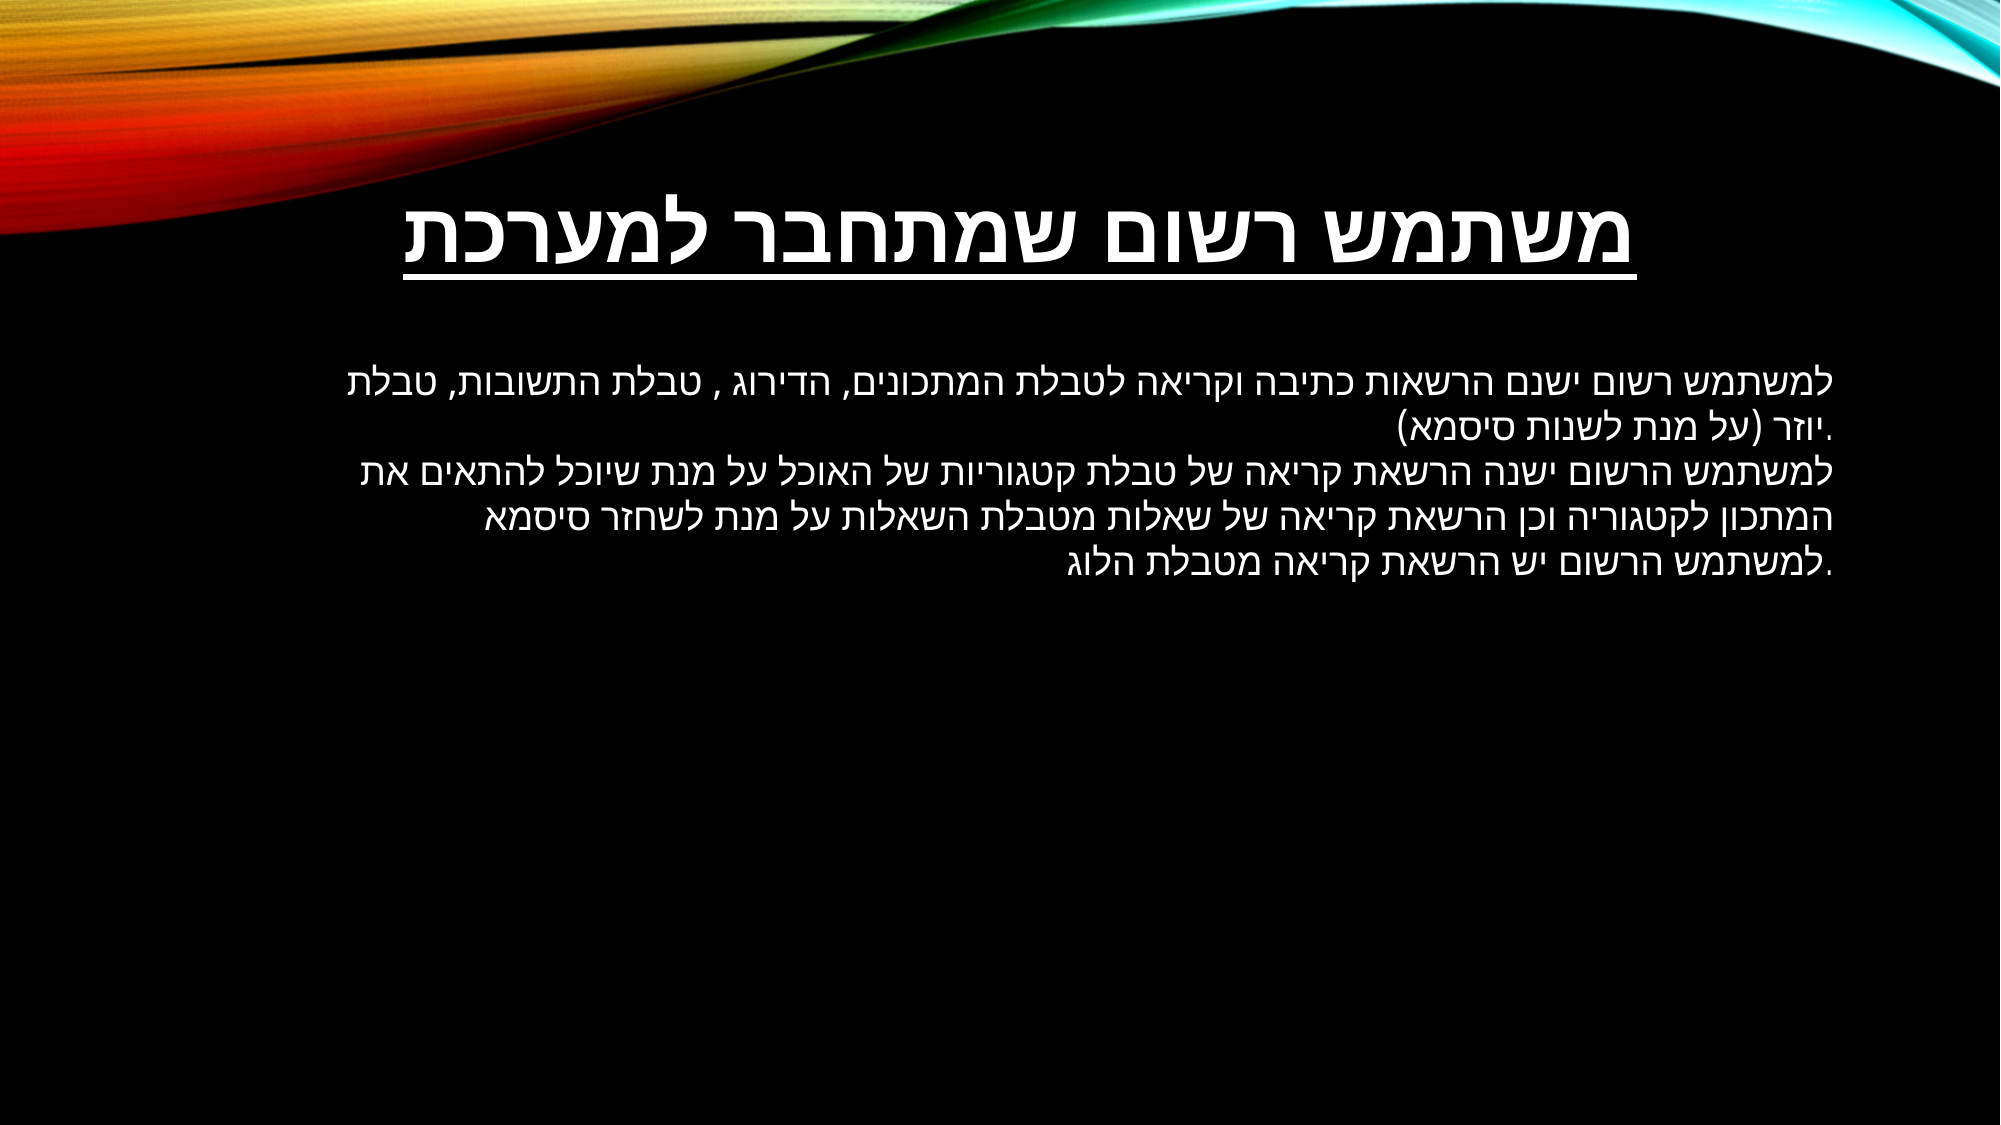

# משתמש רשום שמתחבר למערכת
למשתמש רשום ישנם הרשאות כתיבה וקריאה לטבלת המתכונים, הדירוג , טבלת התשובות, טבלת יוזר (על מנת לשנות סיסמא).
למשתמש הרשום ישנה הרשאת קריאה של טבלת קטגוריות של האוכל על מנת שיוכל להתאים את המתכון לקטגוריה וכן הרשאת קריאה של שאלות מטבלת השאלות על מנת לשחזר סיסמא
למשתמש הרשום יש הרשאת קריאה מטבלת הלוג.